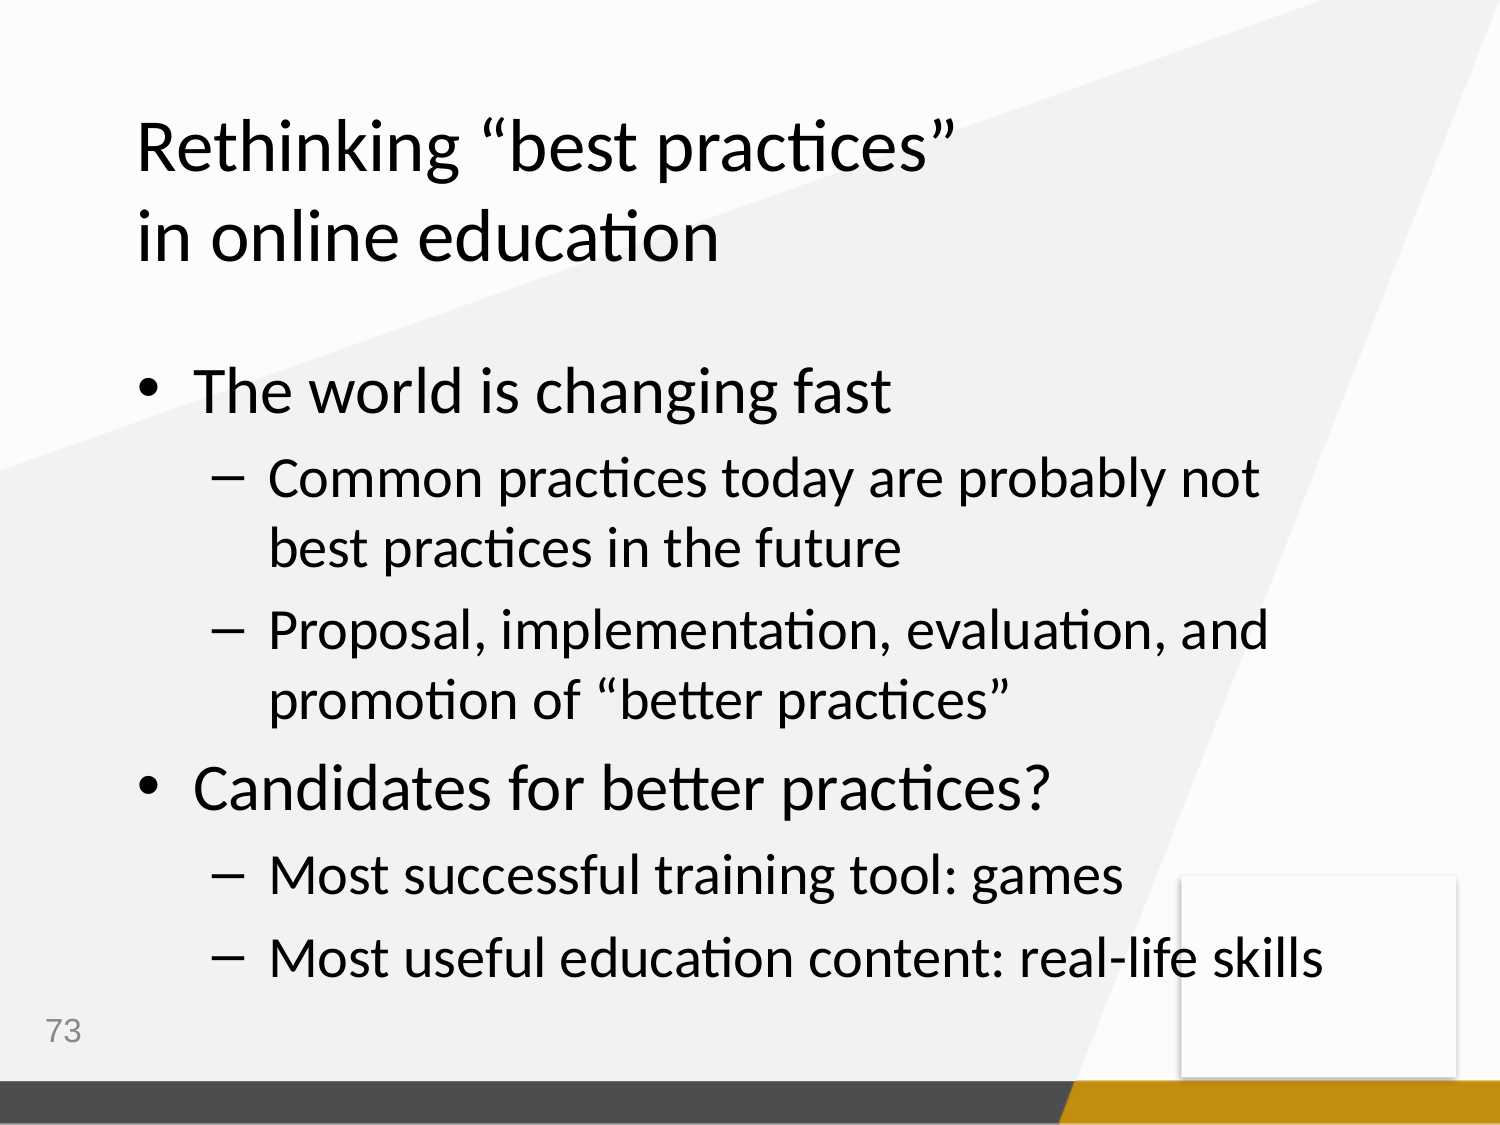

Rethinking “best practices”
in online education
The world is changing fast
Common practices today are probably not best practices in the future
Proposal, implementation, evaluation, and promotion of “better practices”
Candidates for better practices?
Most successful training tool: games
Most useful education content: real-life skills

73